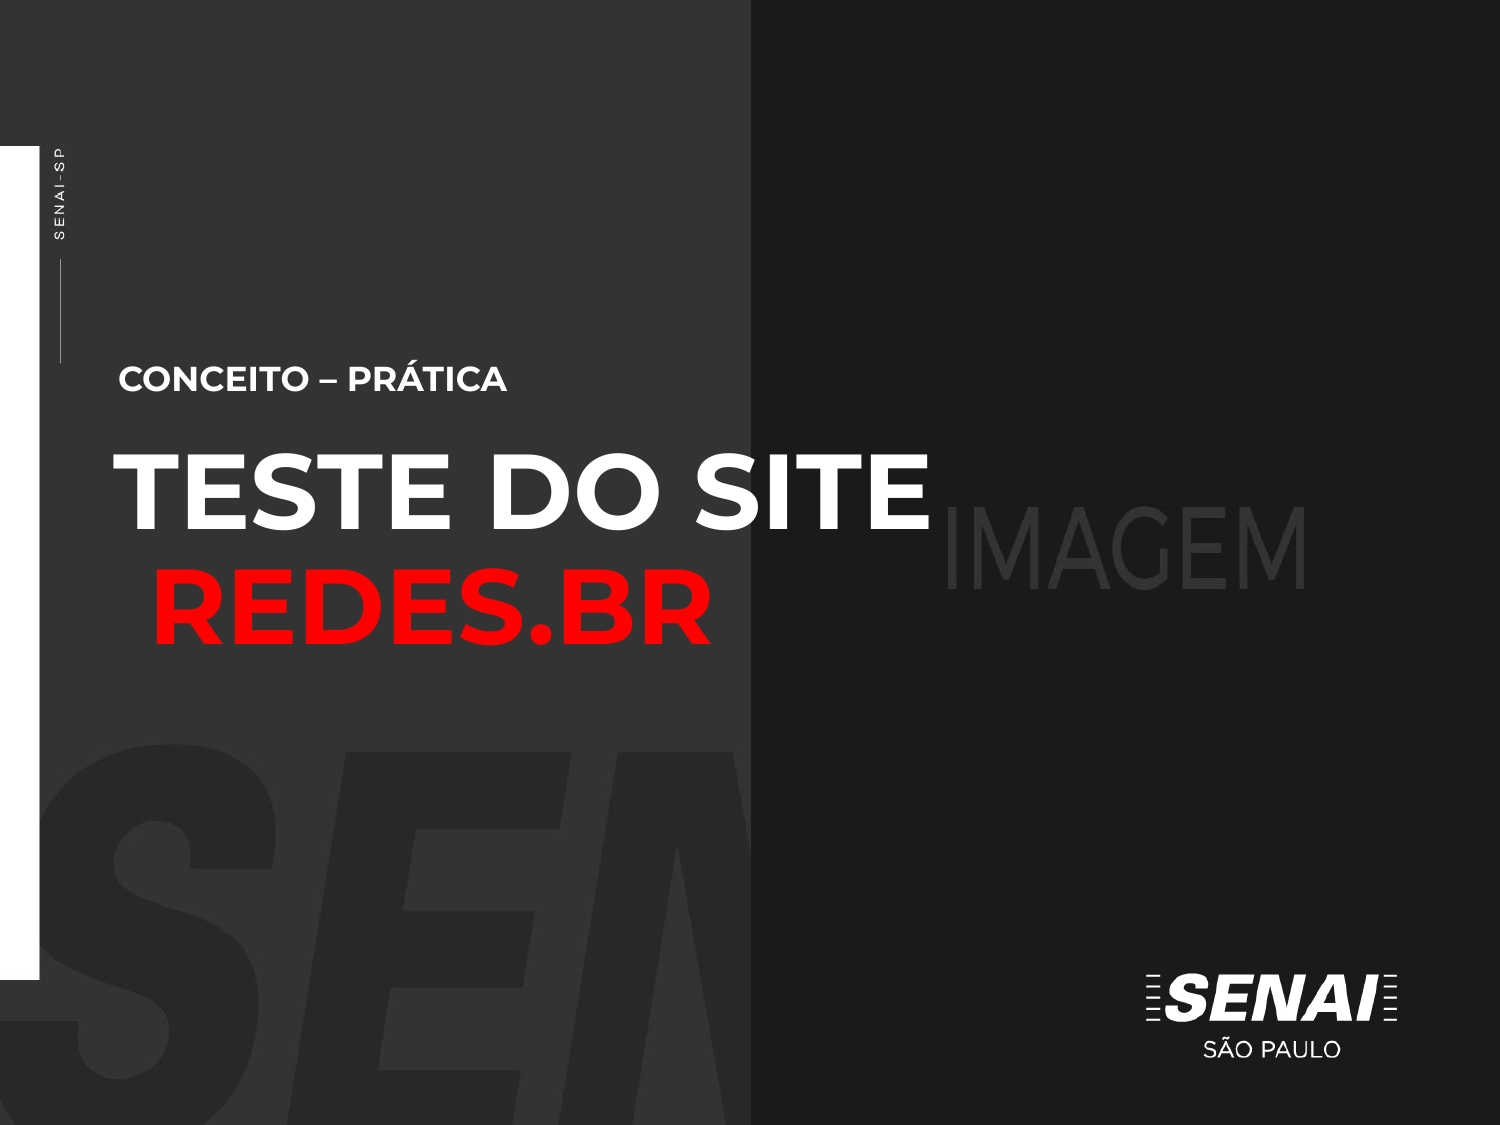

CONCEITO – PRÁTICA
TESTE DO SITE REDES.BR